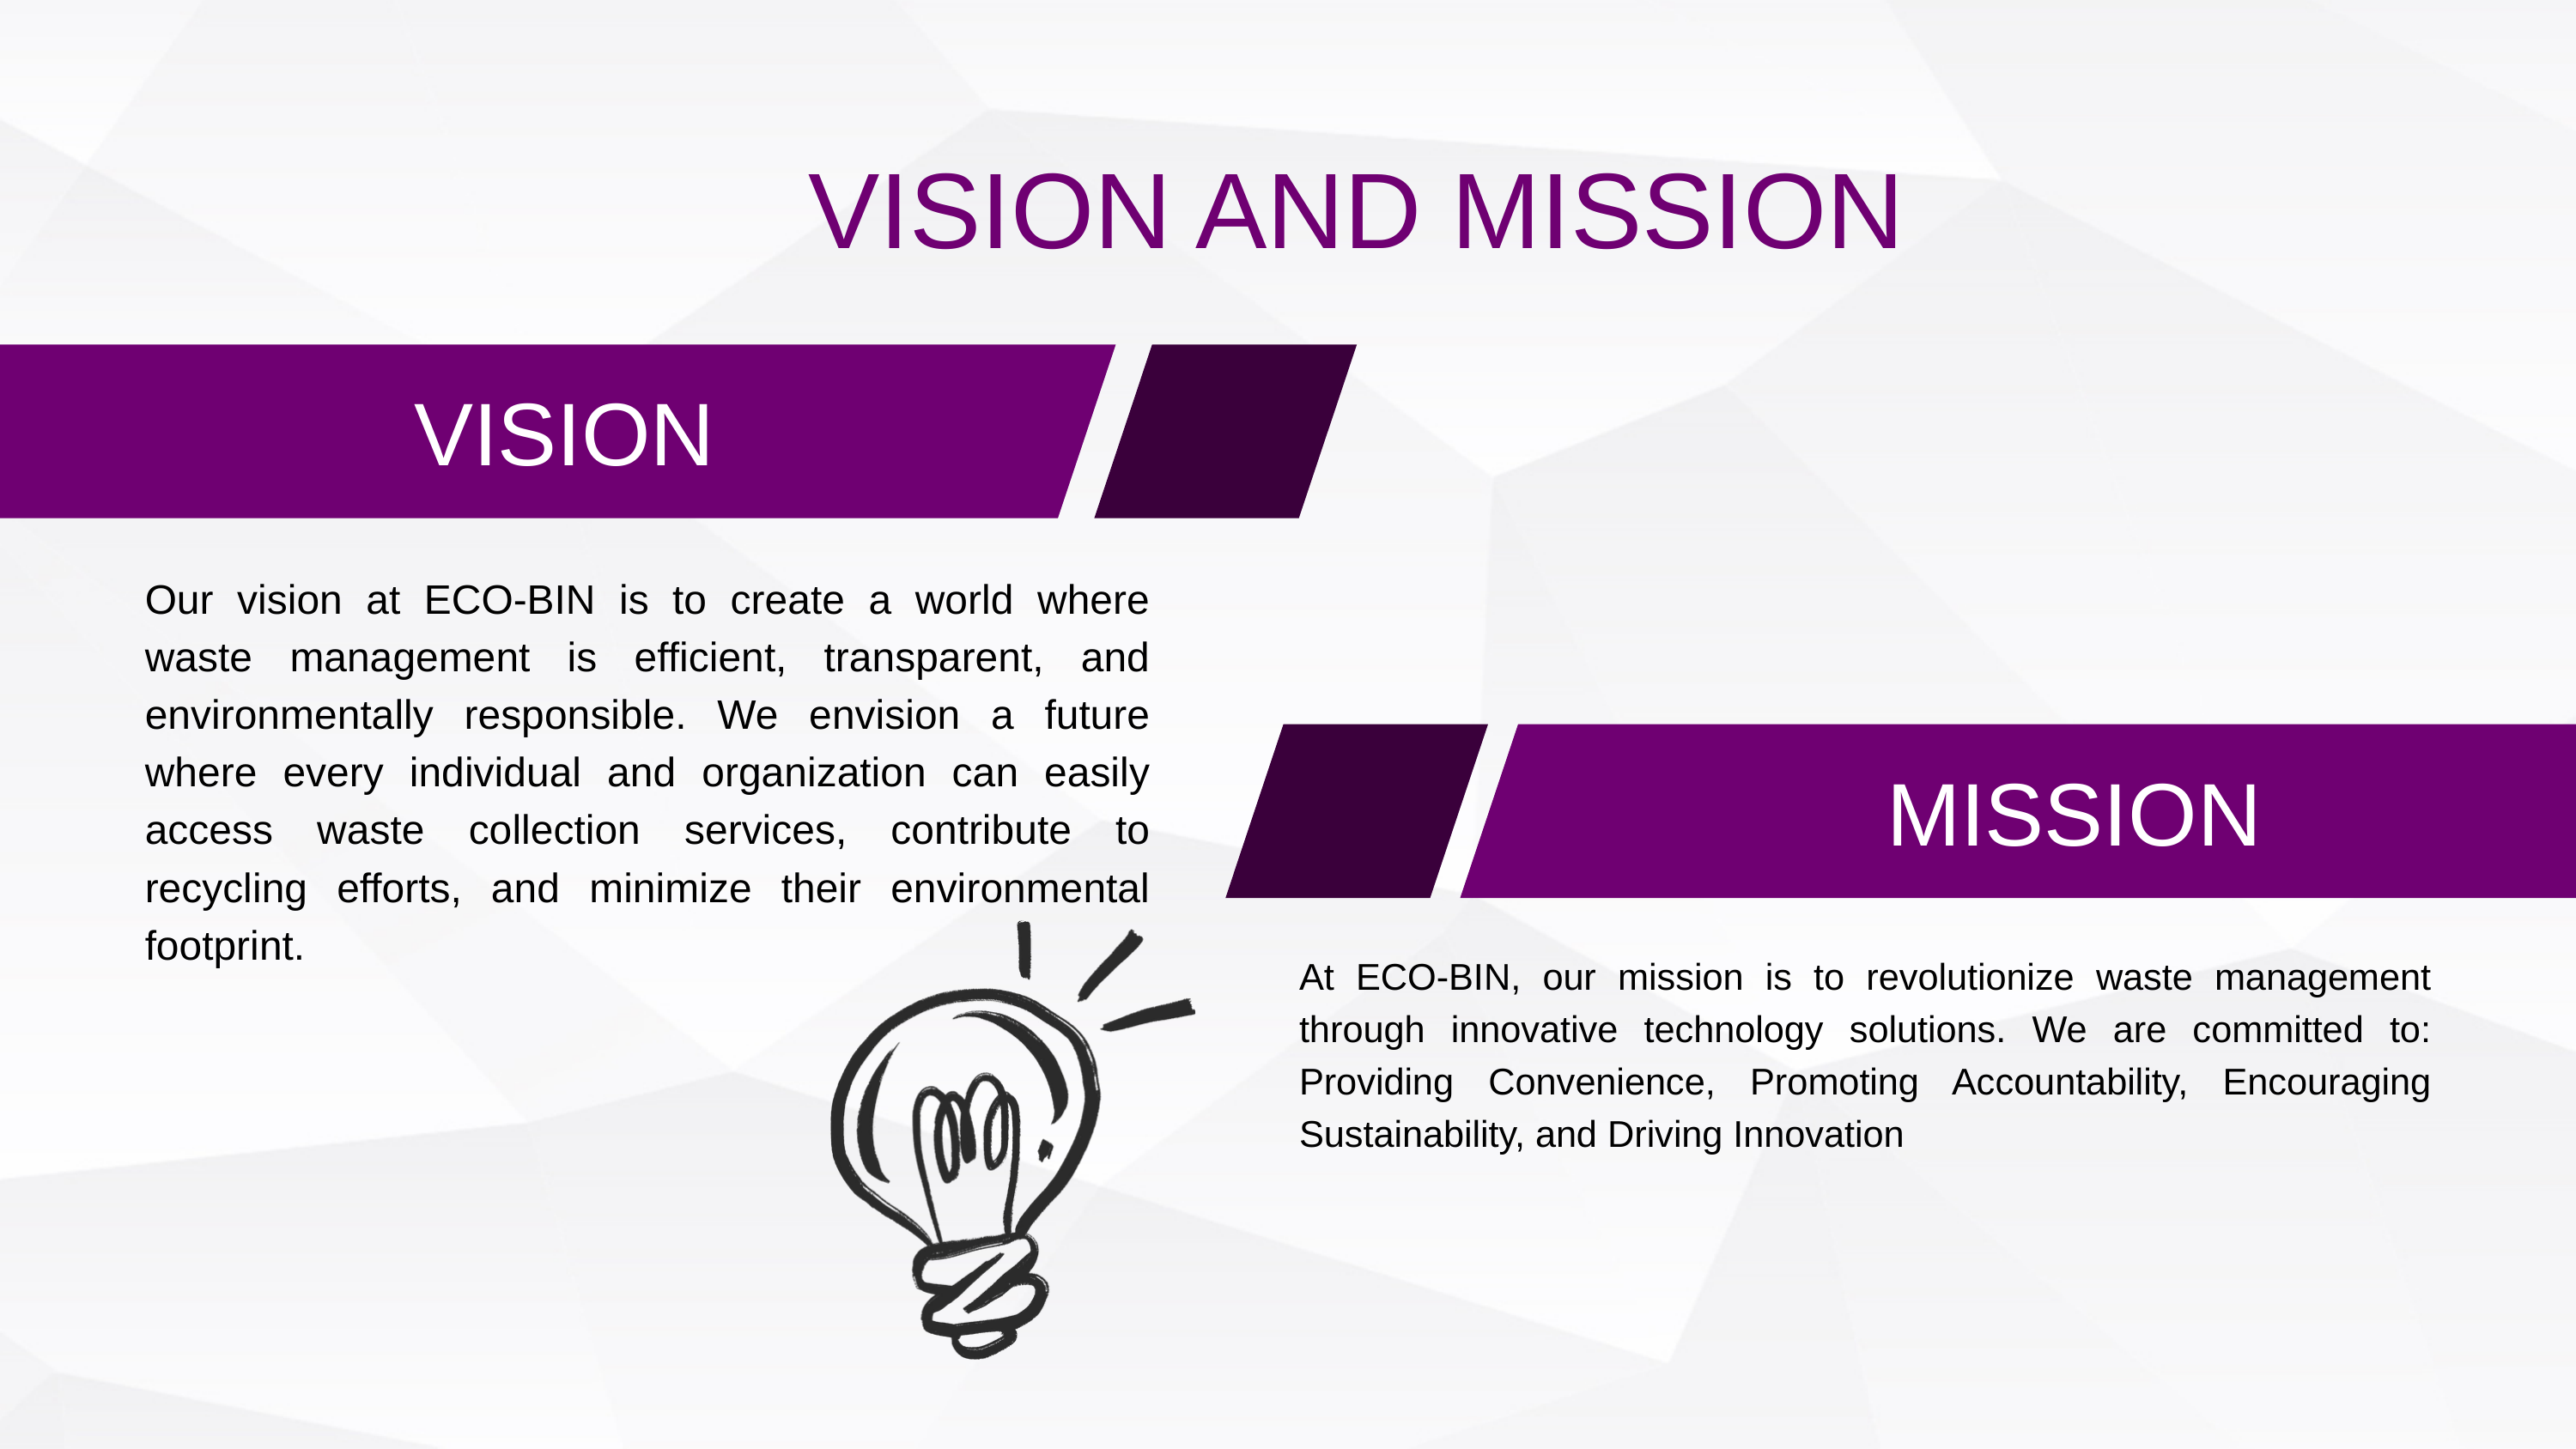

VISION AND MISSION

VISION
Our vision at ECO-BIN is to create a world where waste management is efficient, transparent, and environmentally responsible. We envision a future where every individual and organization can easily access waste collection services, contribute to recycling efforts, and minimize their environmental footprint.

MISSION

At ECO-BIN, our mission is to revolutionize waste management through innovative technology solutions. We are committed to: Providing Convenience, Promoting Accountability, Encouraging Sustainability, and Driving Innovation